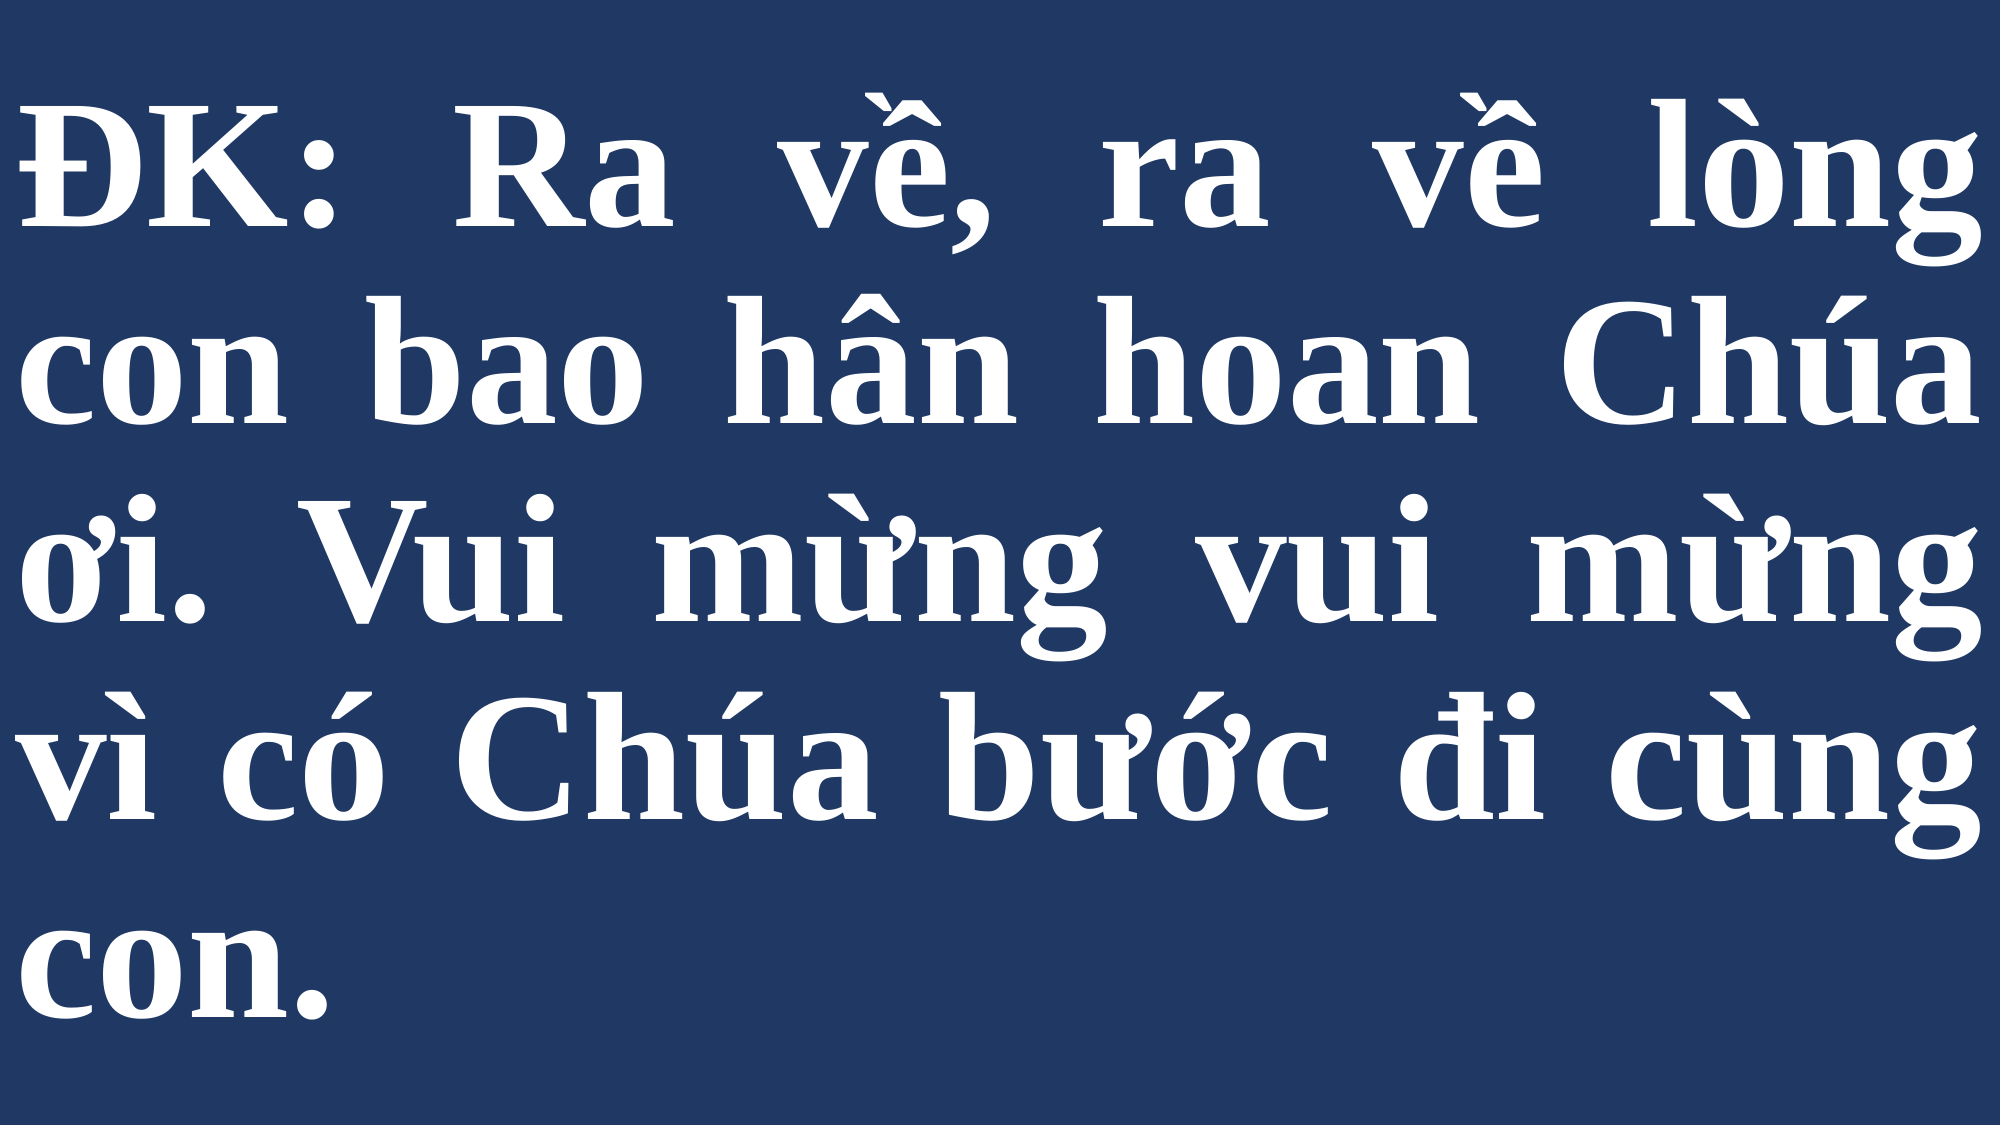

# ĐK: Ra về, ra về lòng con bao hân hoan Chúa ơi. Vui mừng vui mừng vì có Chúa bước đi cùng con.